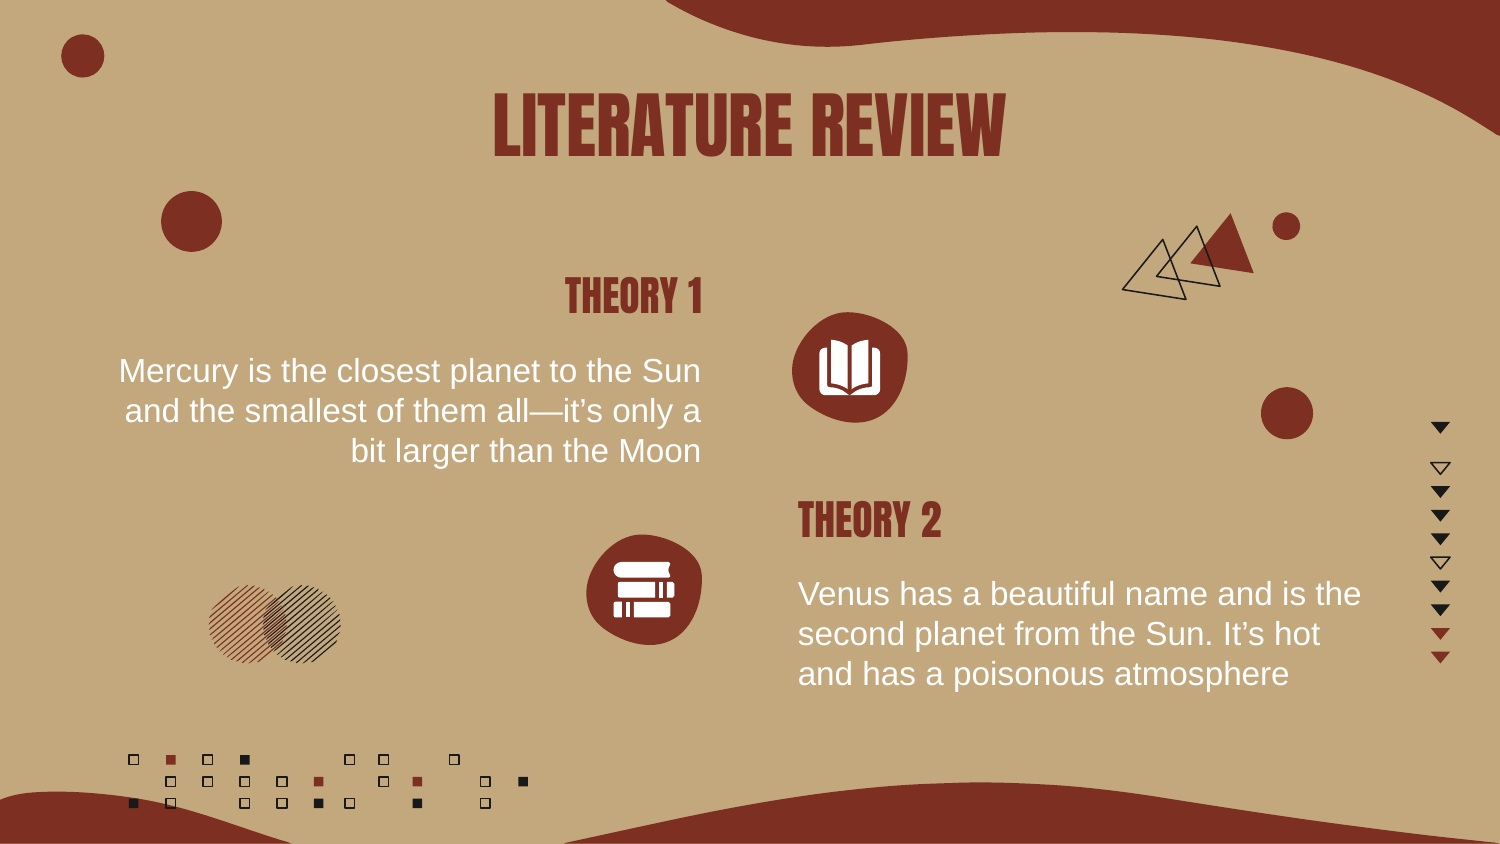

# LITERATURE REVIEW

THEORY 1

Mercury is the closest planet to the Sun and the smallest of them all—it’s only a bit larger than the Moon

THEORY 2

Venus has a beautiful name and is the second planet from the Sun. It’s hot and has a poisonous atmosphere